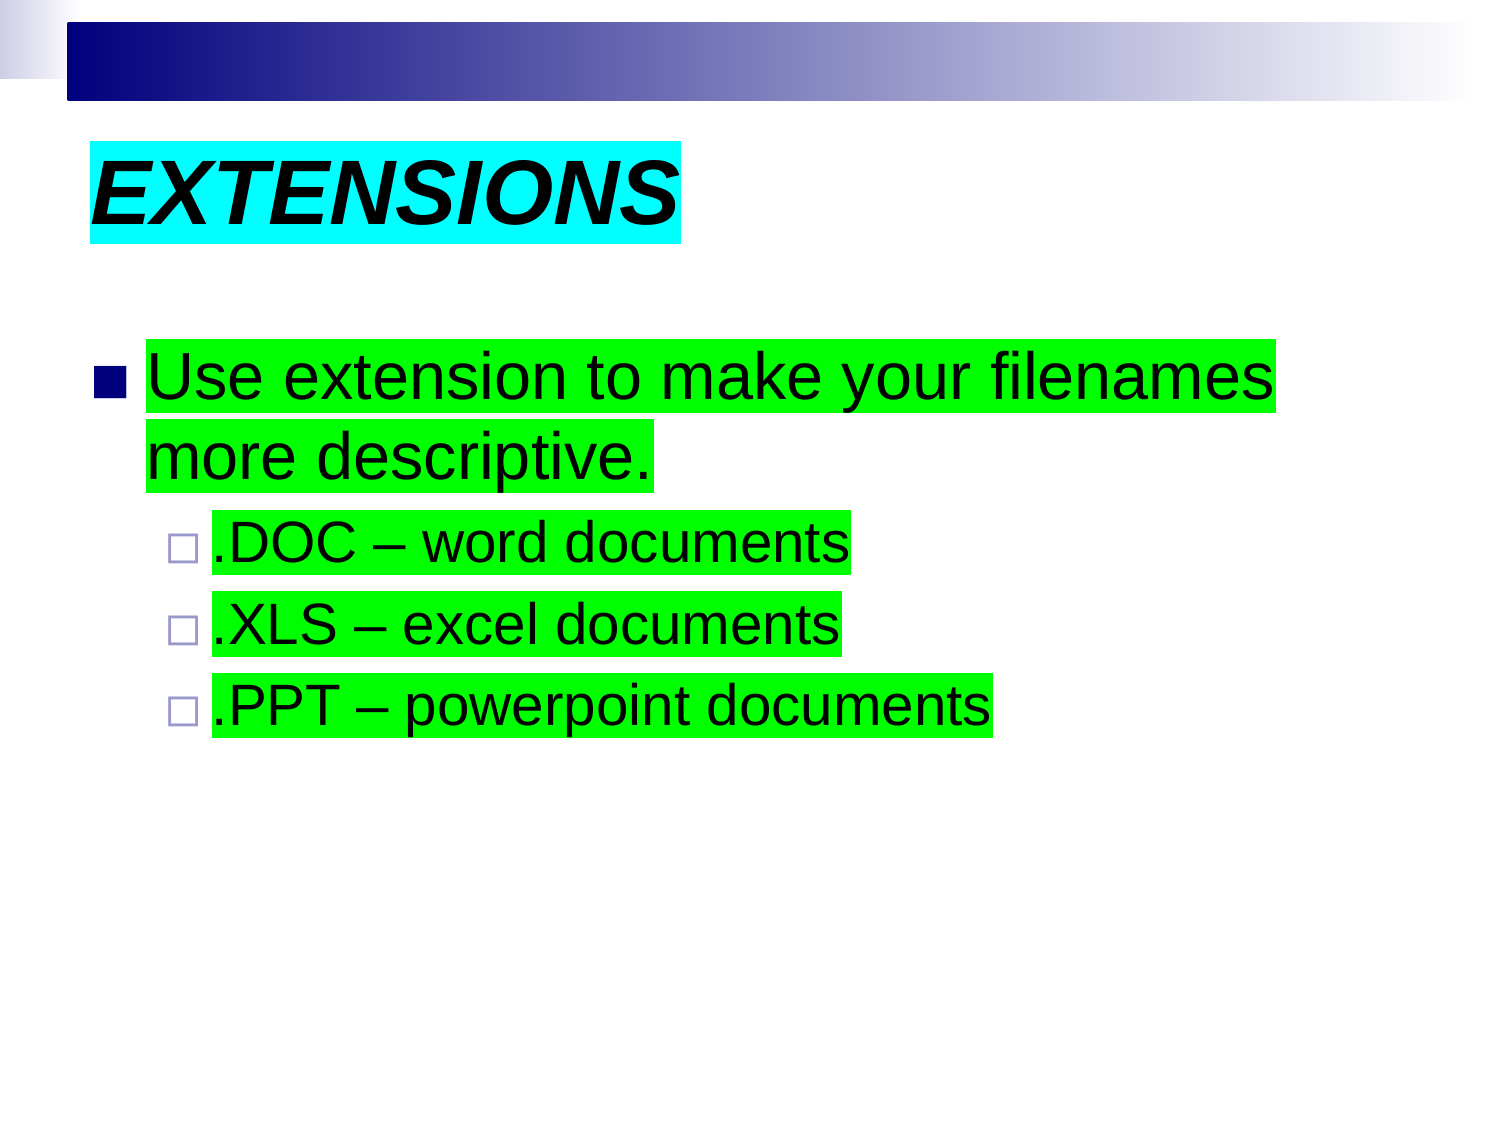

EXTENSIONS
Use extension to make your filenames more descriptive.
.DOC – word documents
.XLS – excel documents
.PPT – powerpoint documents